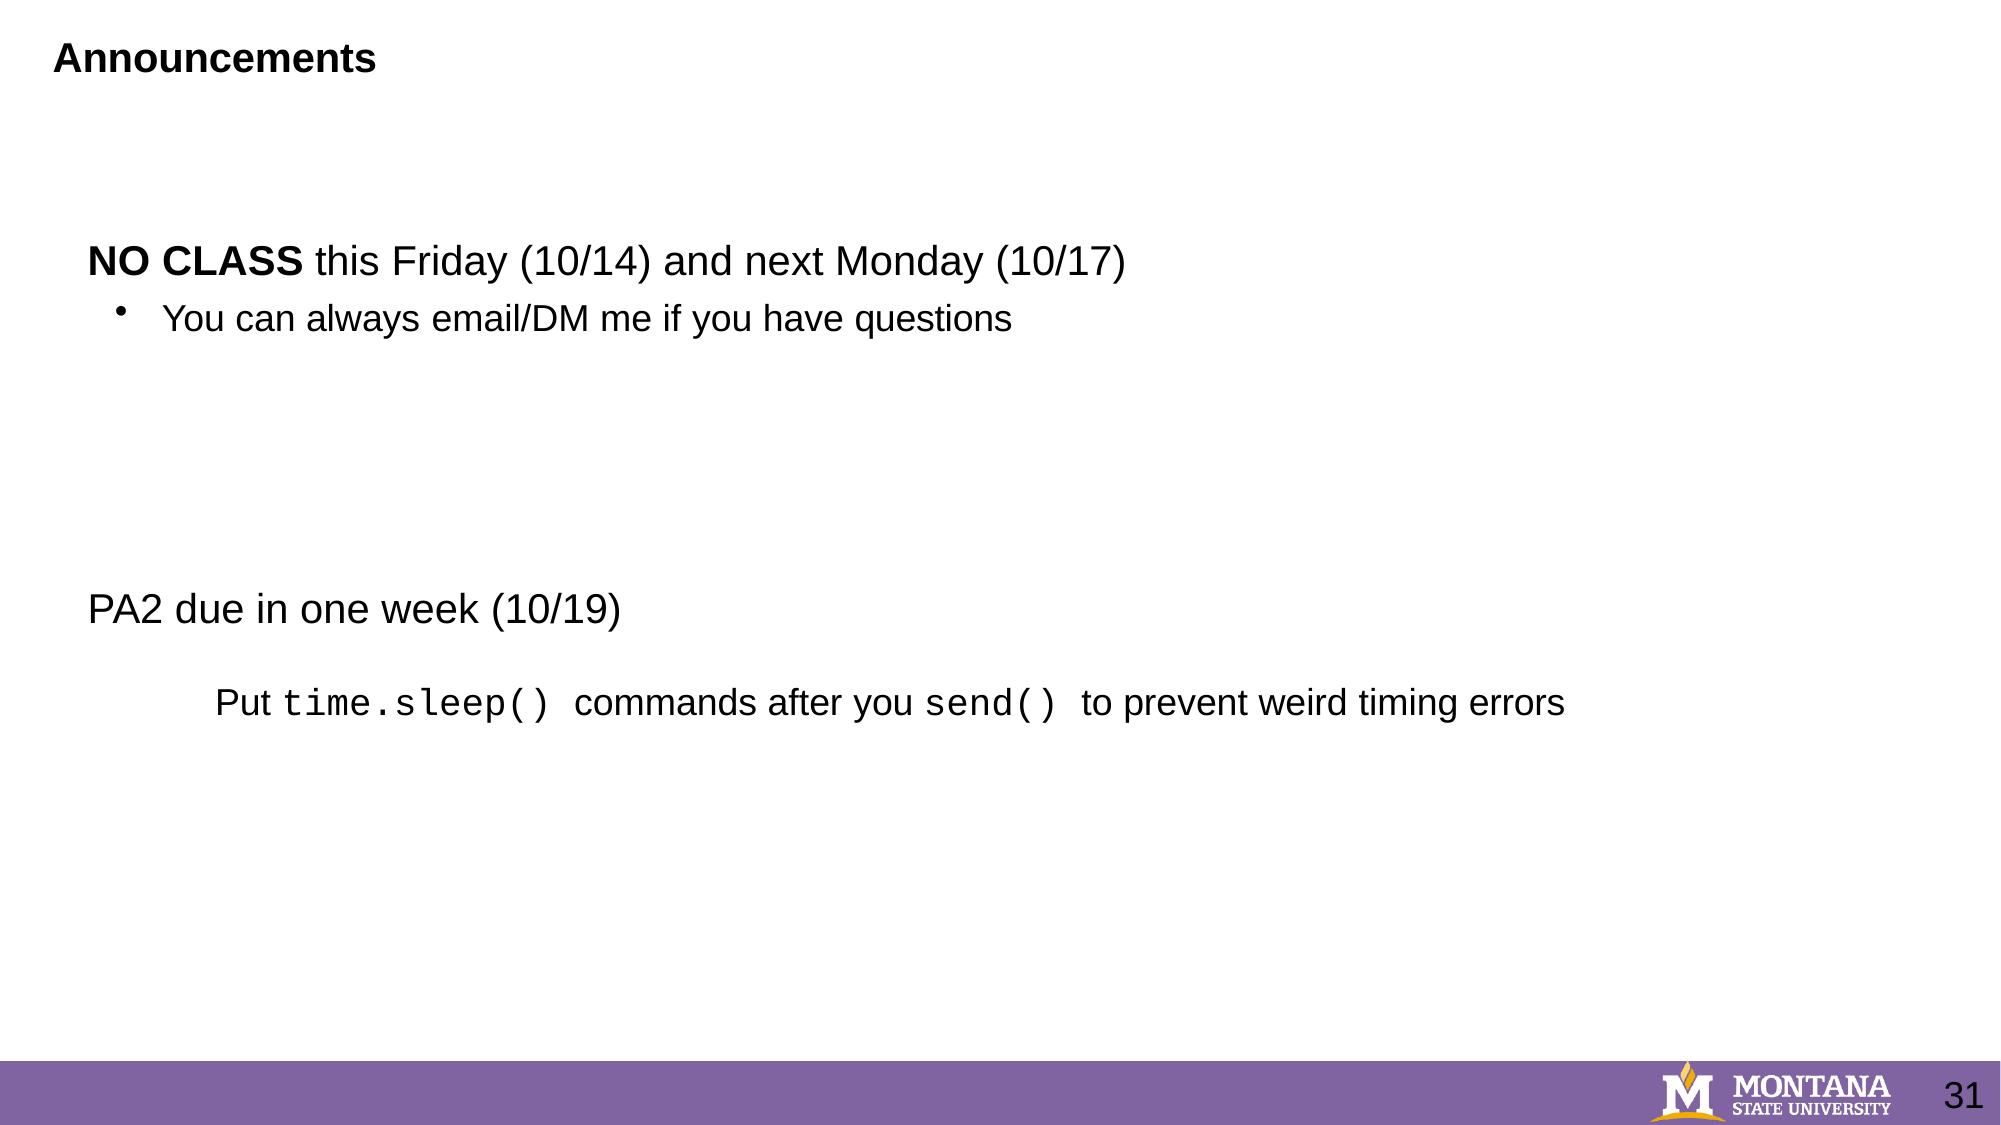

# Announcements
NO CLASS this Friday (10/14) and next Monday (10/17)
You can always email/DM me if you have questions
PA2 due in one week (10/19)

Put time.sleep() commands after you send() to prevent weird timing errors
31